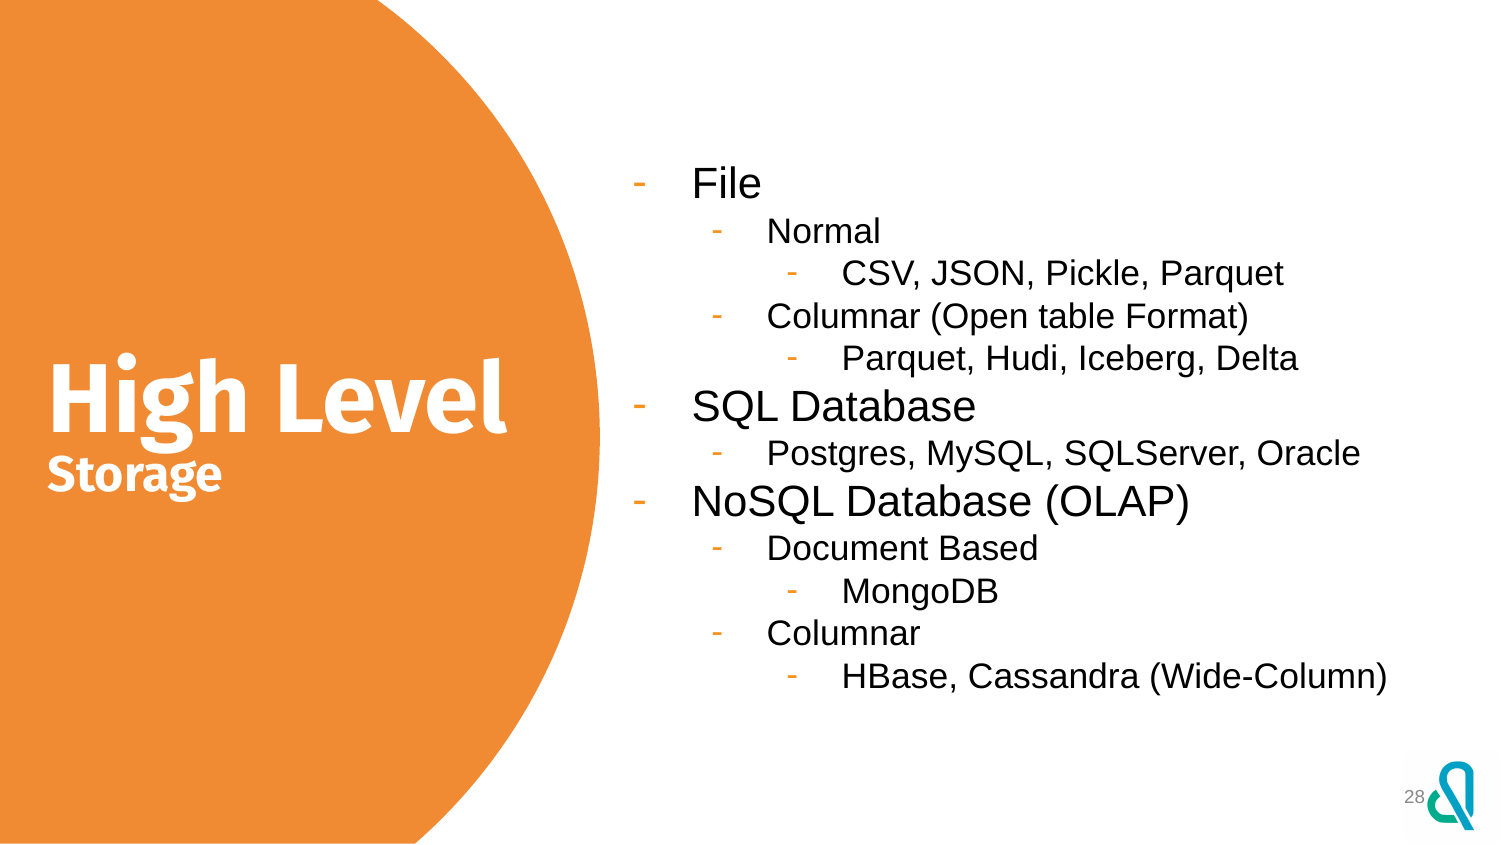

File
Normal
CSV, JSON, Pickle, Parquet
Columnar (Open table Format)
Parquet, Hudi, Iceberg, Delta
SQL Database
Postgres, MySQL, SQLServer, Oracle
NoSQL Database (OLAP)
Document Based
MongoDB
Columnar
HBase, Cassandra (Wide-Column)
High Level
Storage

28